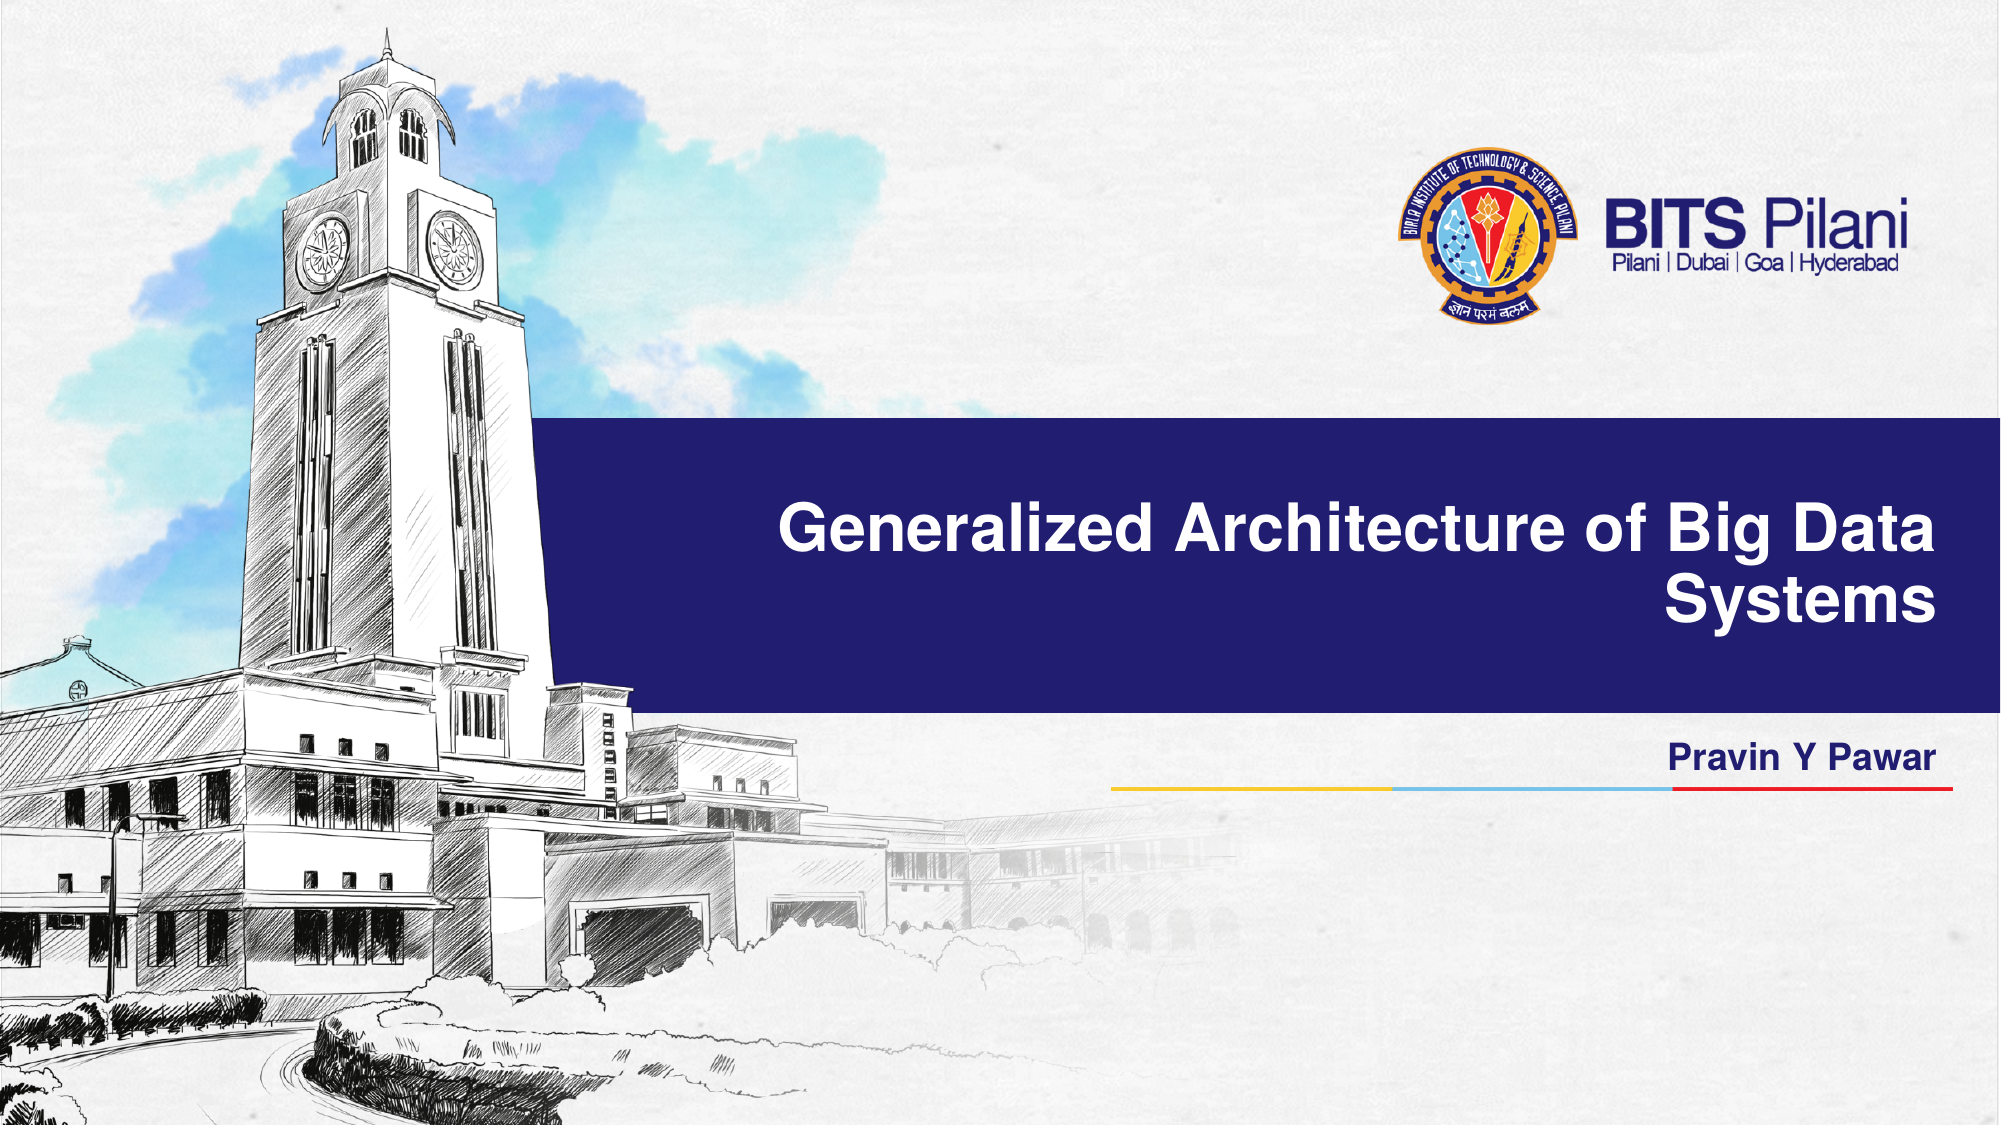

# Generalized Architecture of Big Data Systems
Pravin Y Pawar